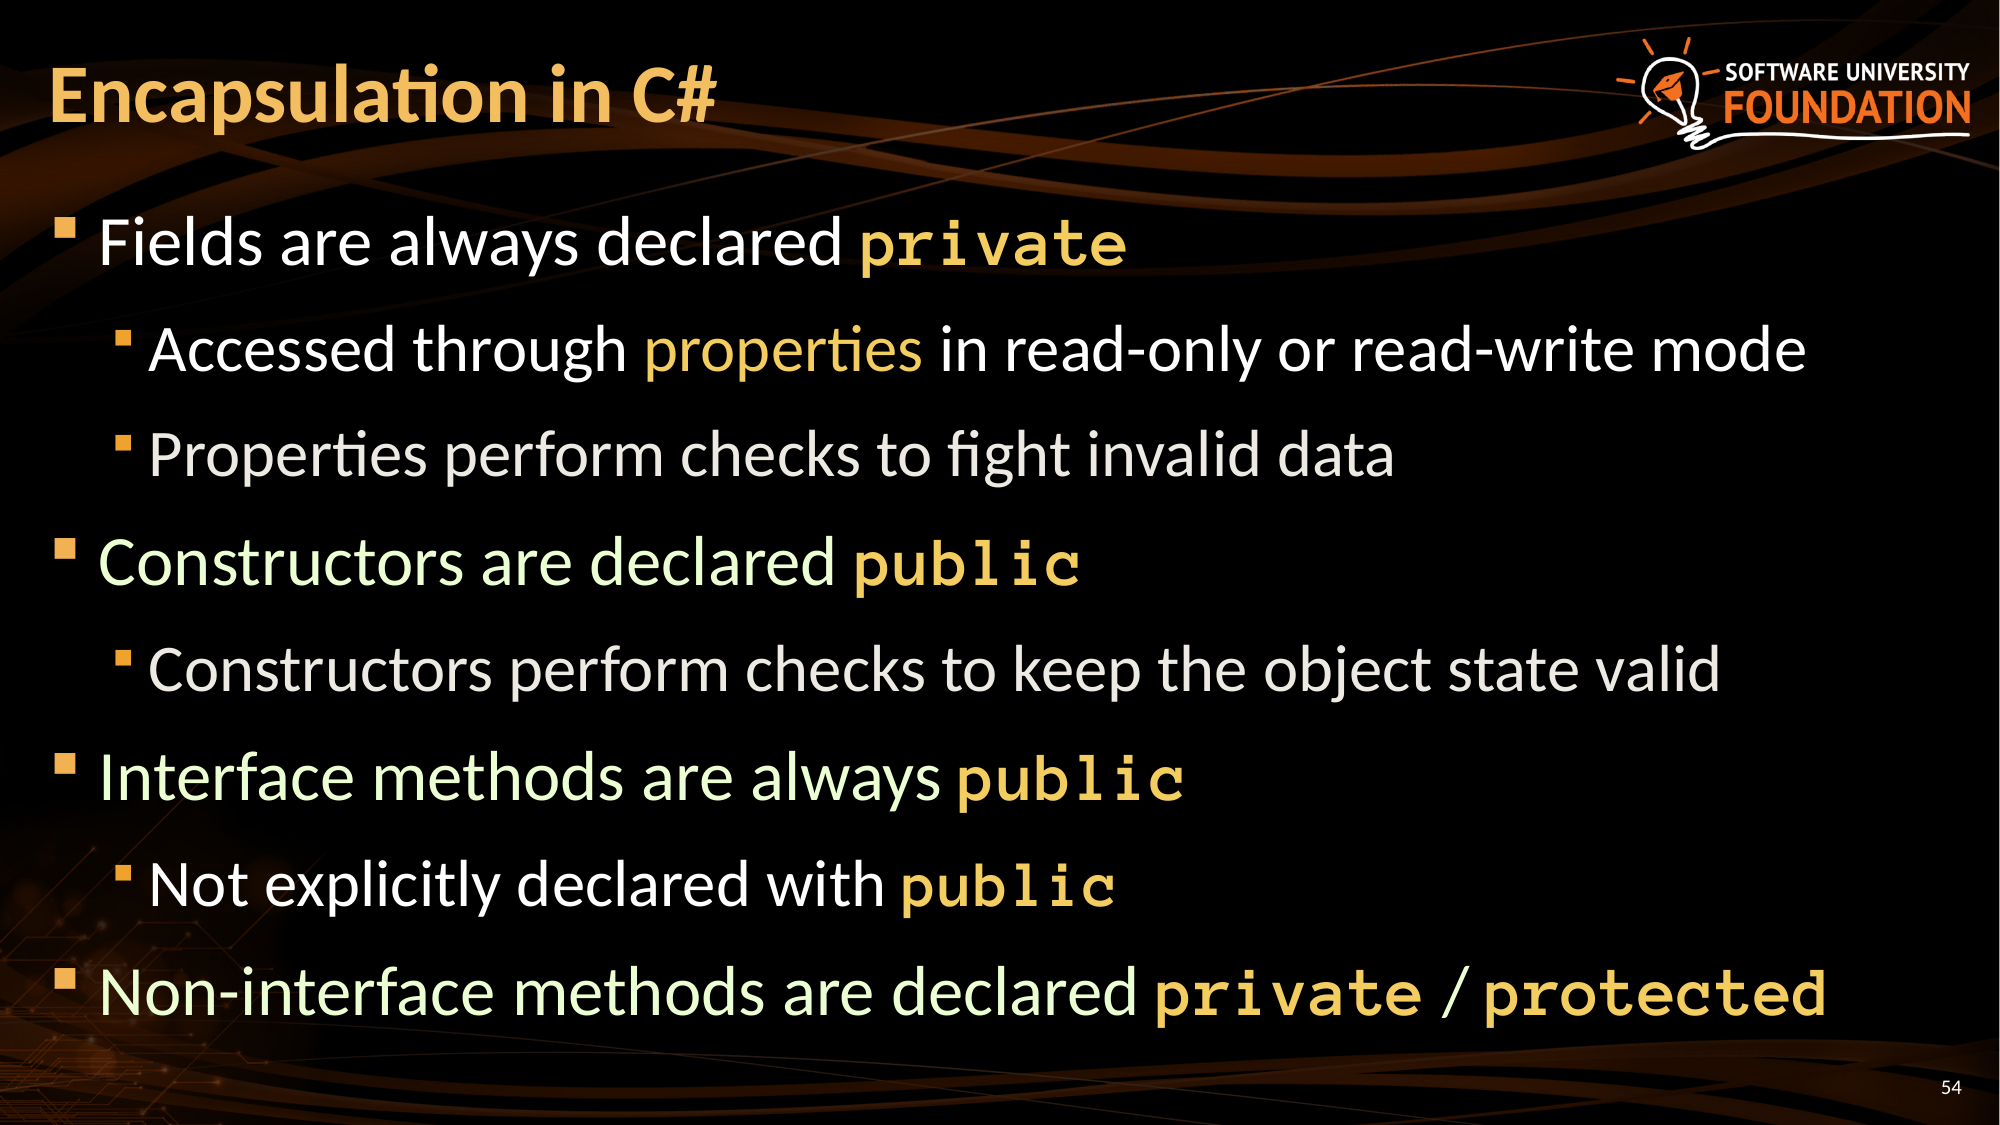

# Encapsulation in C#
Fields are always declared private
Accessed through properties in read-only or read-write mode
Properties perform checks to fight invalid data
Constructors are declared public
Constructors perform checks to keep the object state valid
Interface methods are always public
Not explicitly declared with public
Non-interface methods are declared private / protected
54